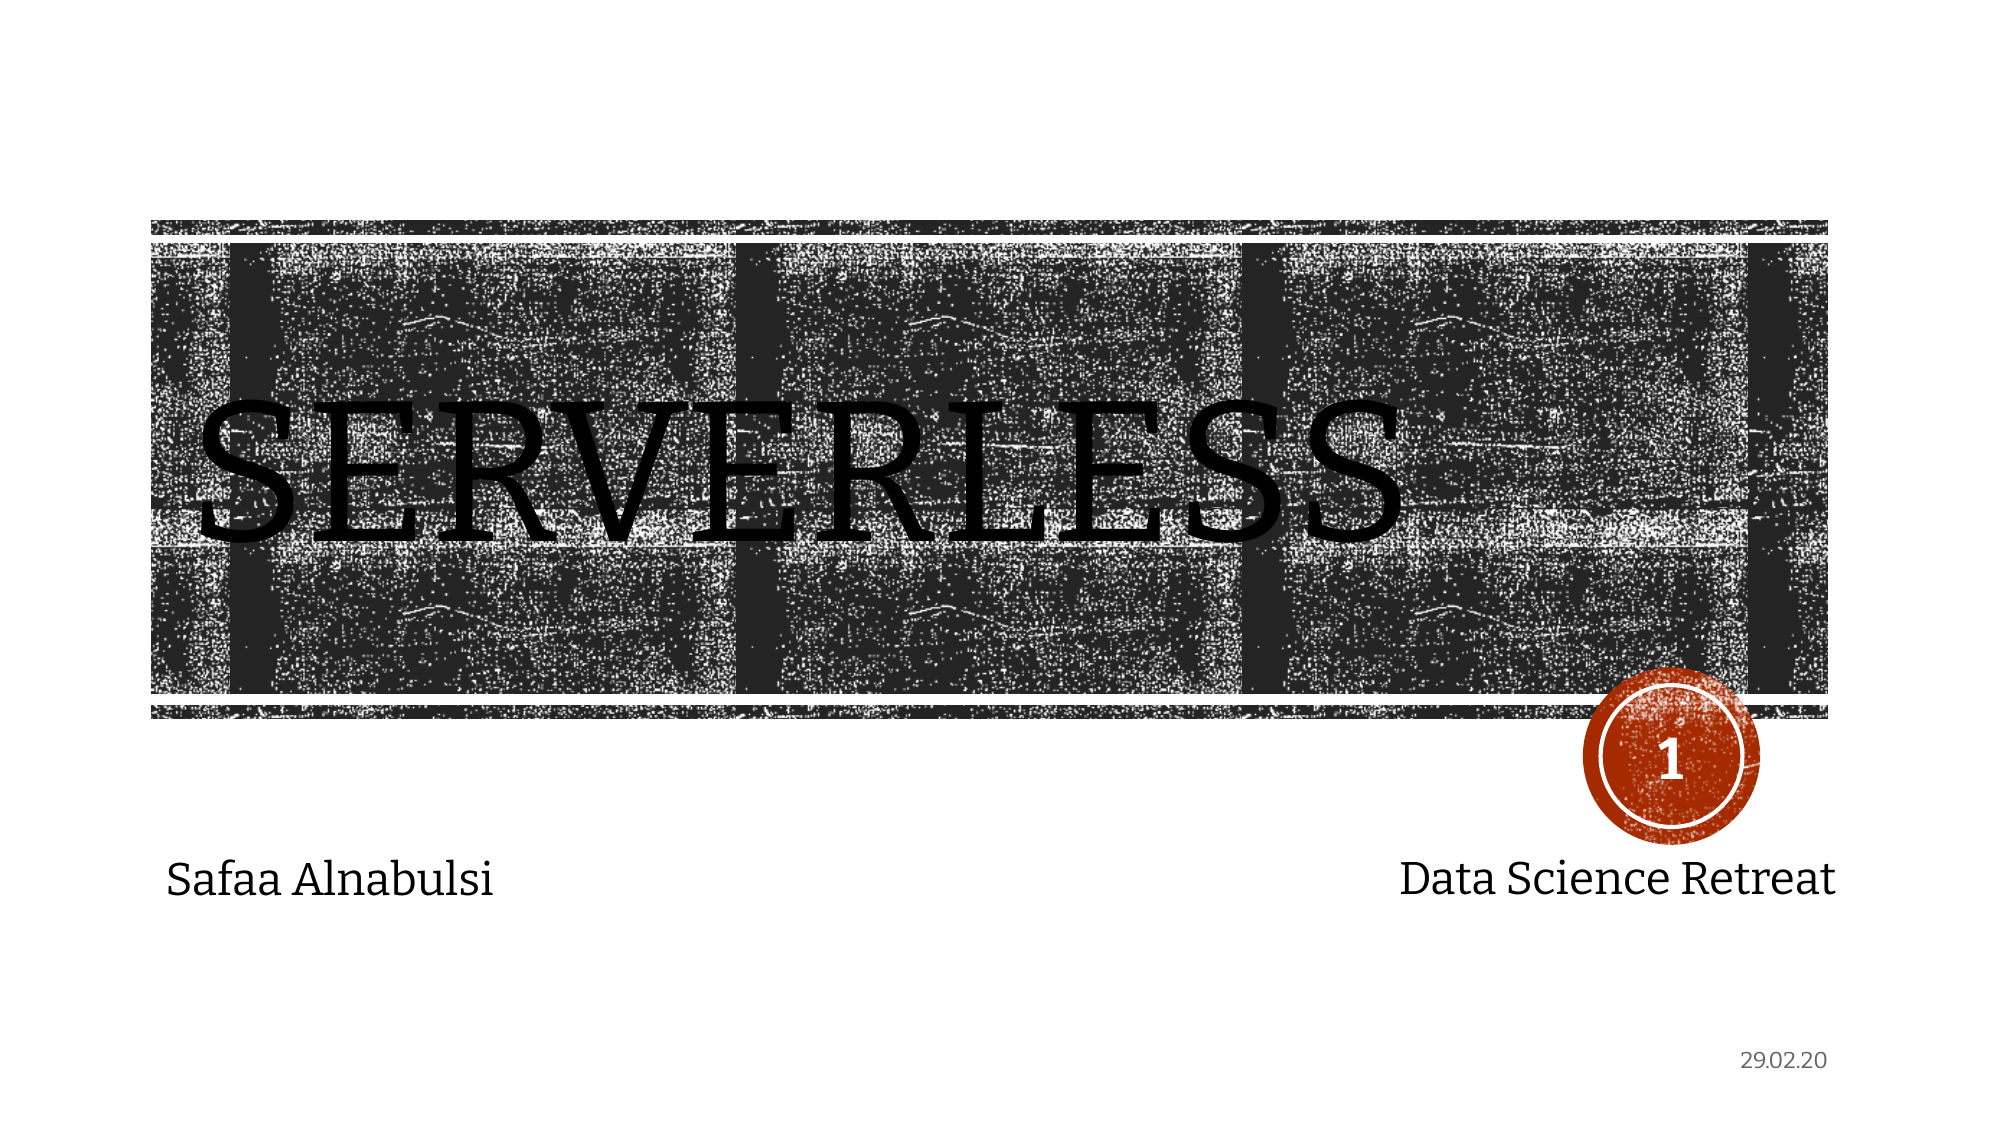

# Serverless
1
Data Science Retreat

Safaa Alnabulsi

29.02.20